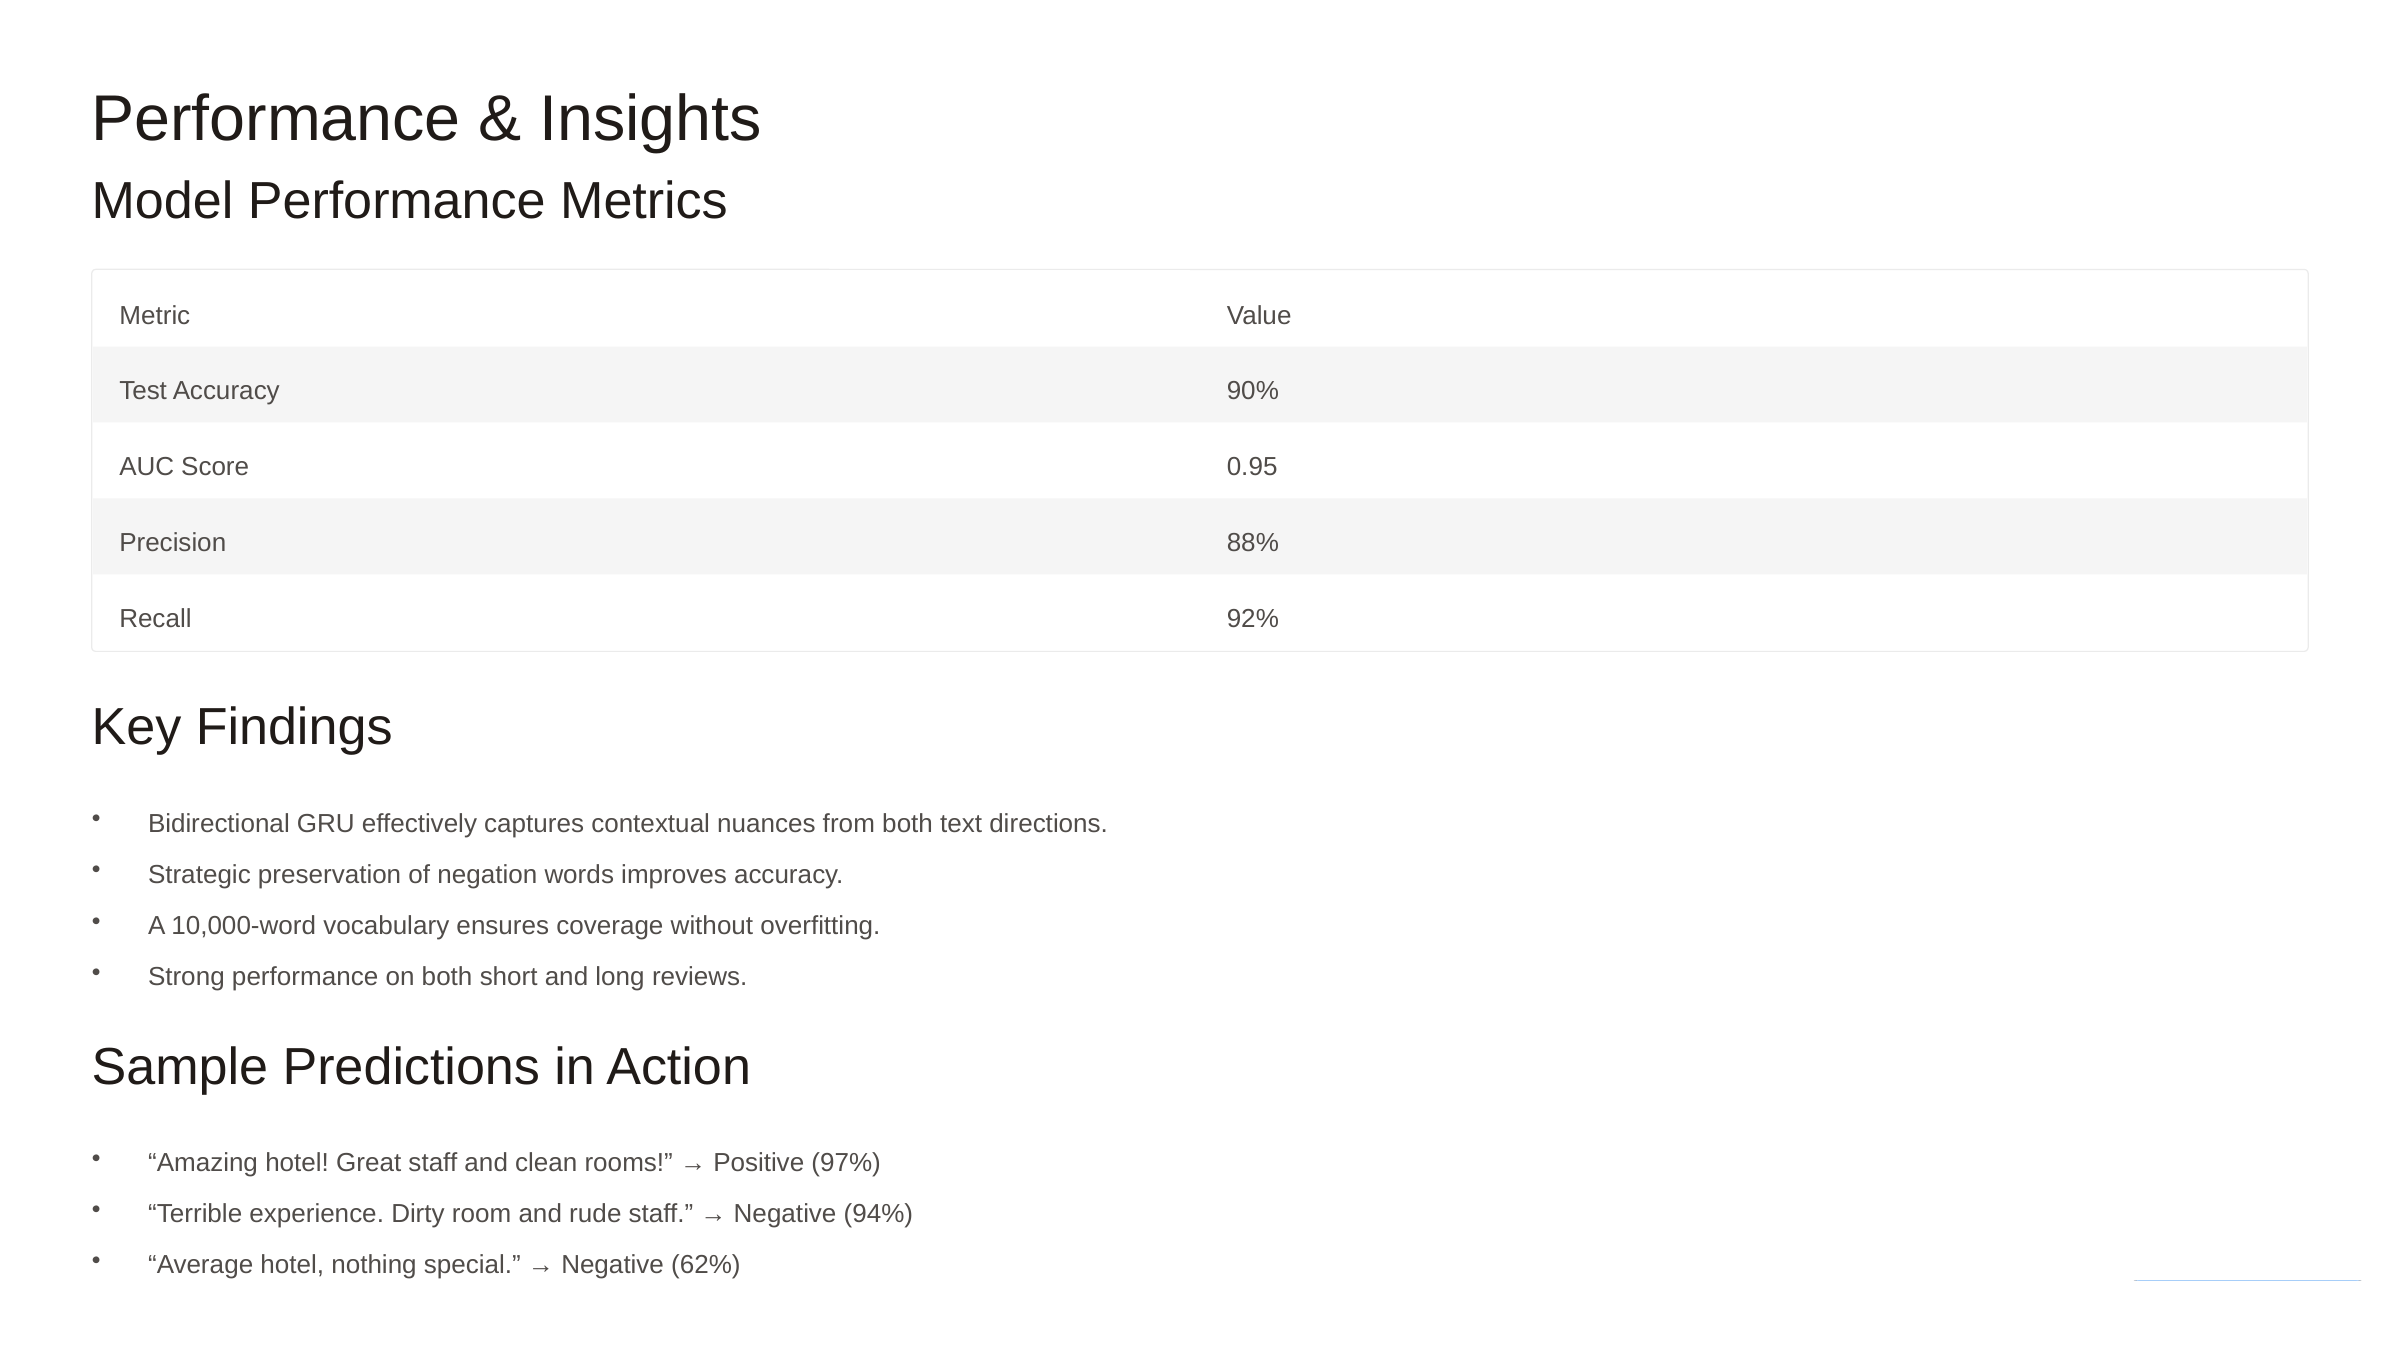

Performance & Insights
Model Performance Metrics

Metric
Value

Test Accuracy
90%

AUC Score
0.95

Precision
88%

Recall
92%
Key Findings
Bidirectional GRU effectively captures contextual nuances from both text directions.
Strategic preservation of negation words improves accuracy.
A 10,000-word vocabulary ensures coverage without overfitting.
Strong performance on both short and long reviews.
Sample Predictions in Action
“Amazing hotel! Great staff and clean rooms!” → Positive (97%)
“Terrible experience. Dirty room and rude staff.” → Negative (94%)
“Average hotel, nothing special.” → Negative (62%)